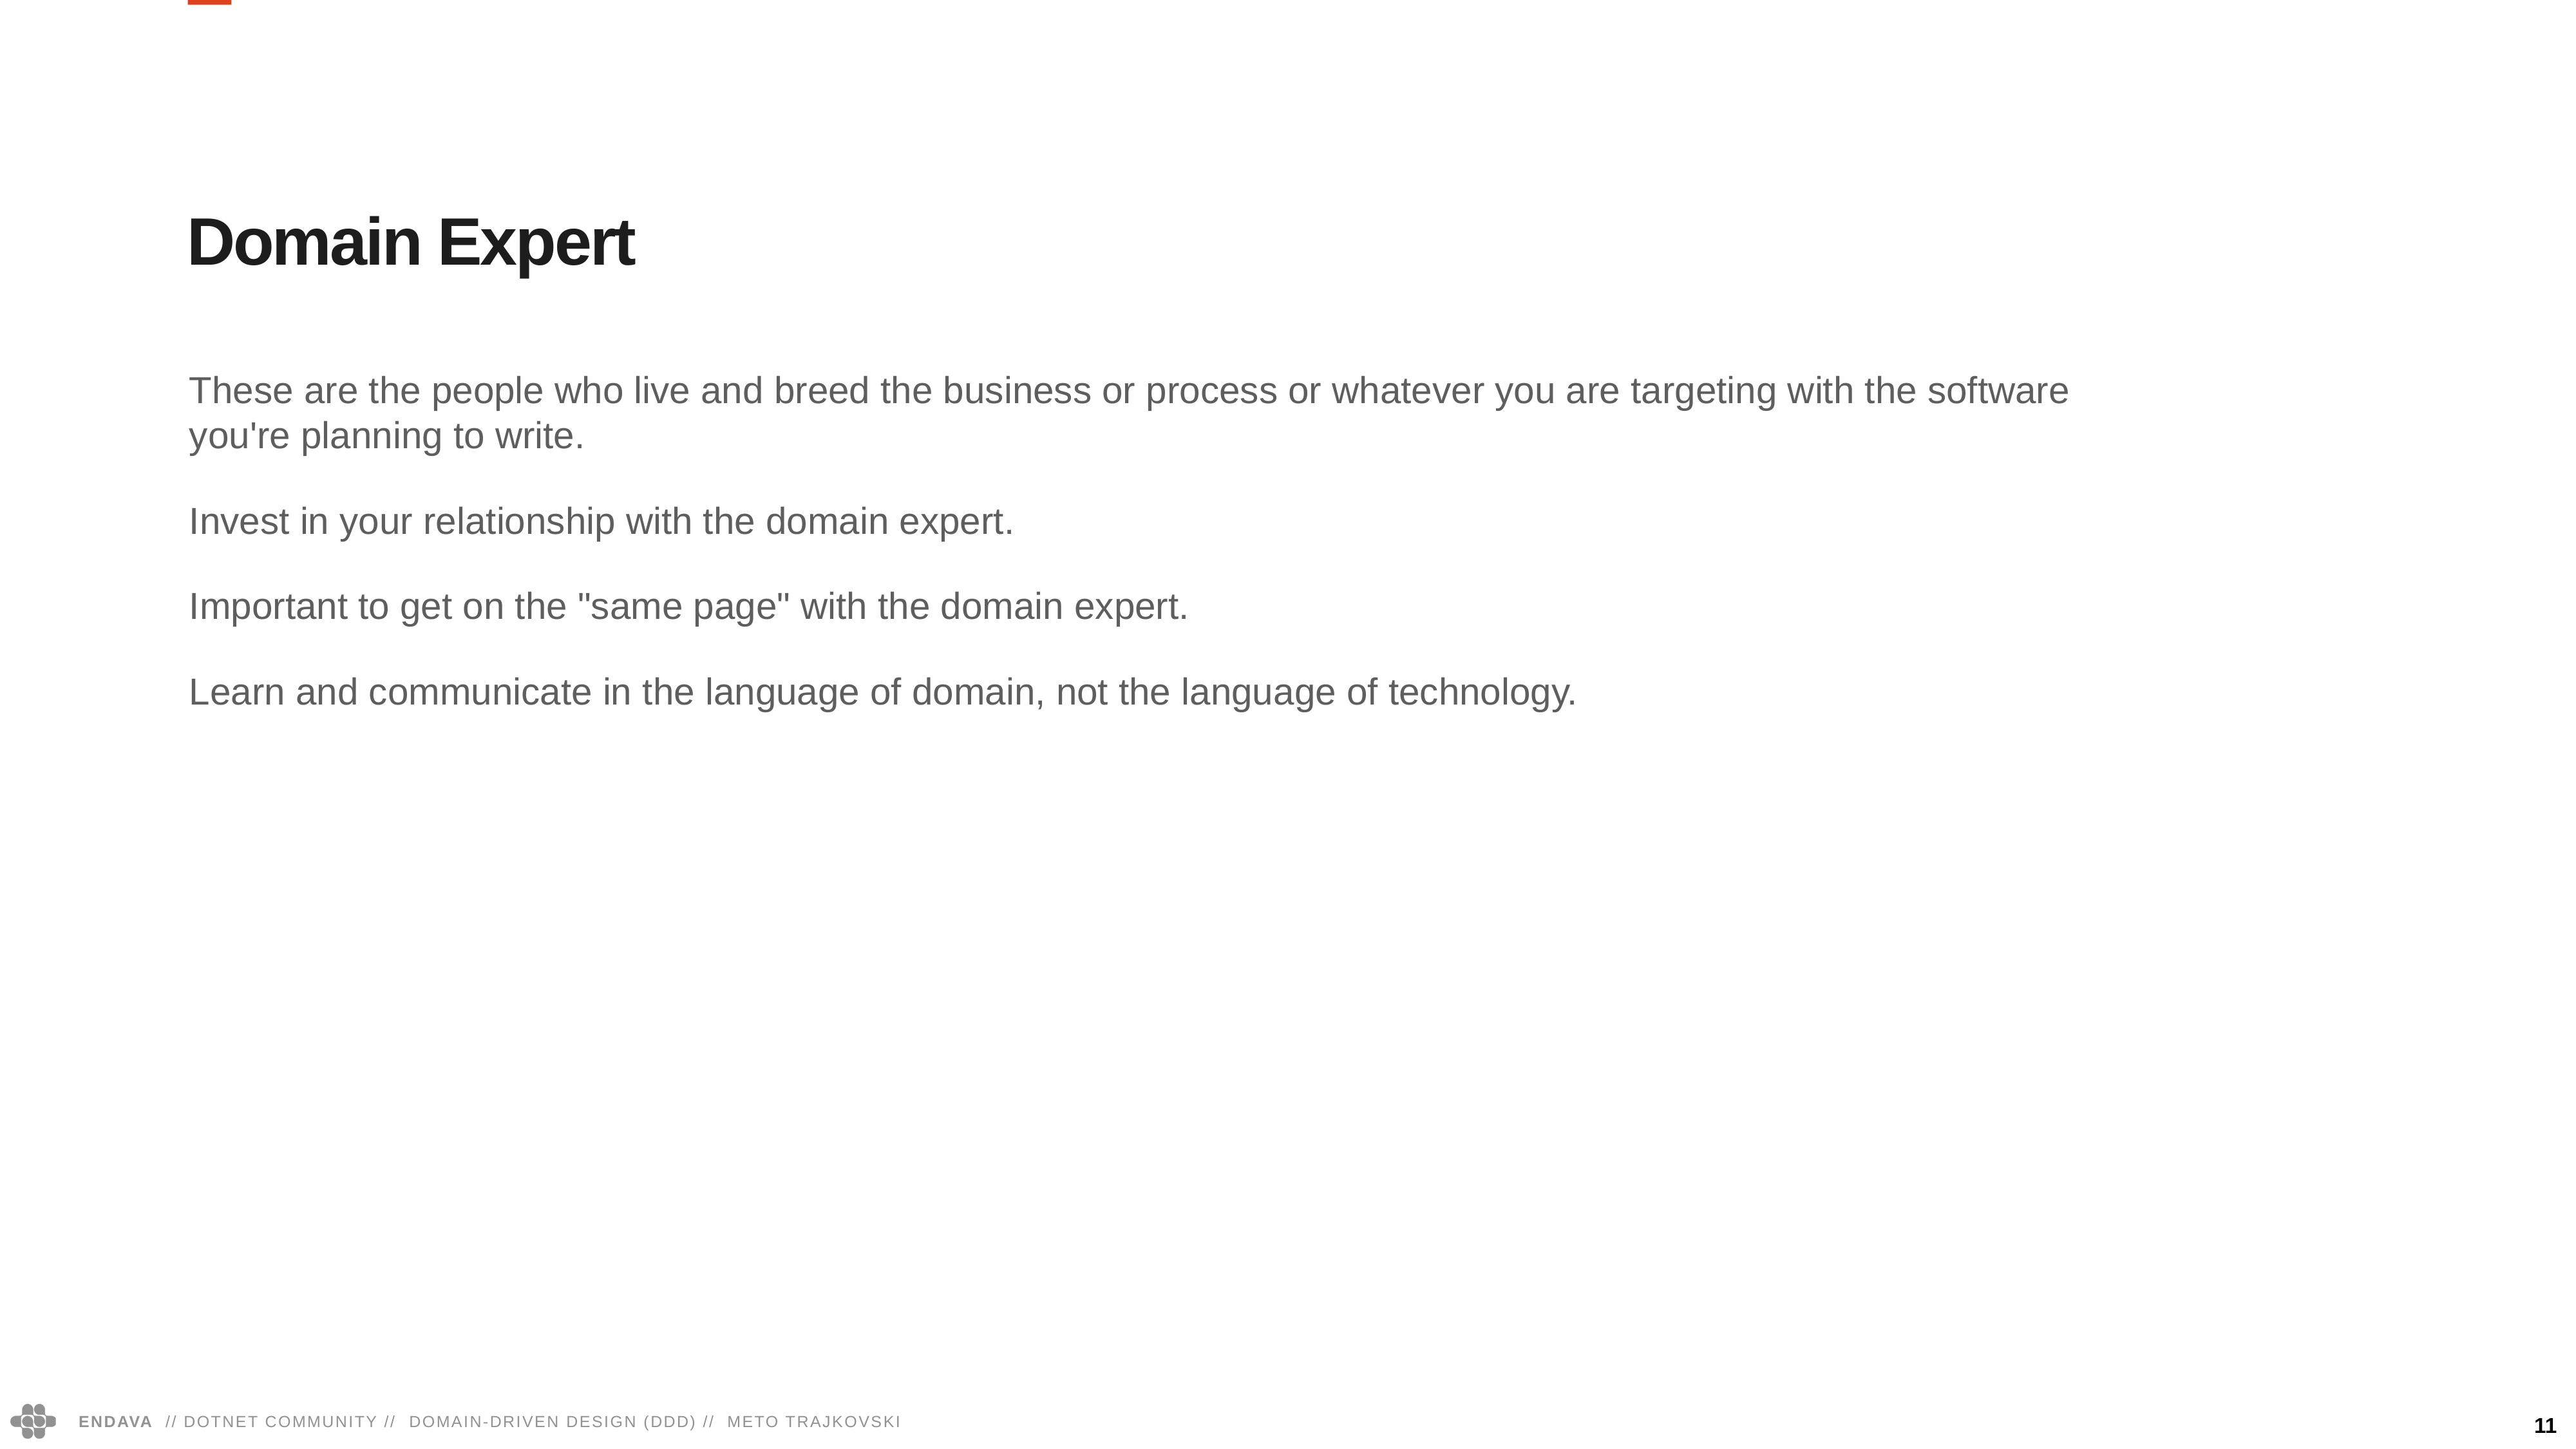

Domain Expert
These are the people who live and breed the business or process or whatever you are targeting with the software you're planning to write.
Invest in your relationship with the domain expert.
Important to get on the "same page" with the domain expert.
Learn and communicate in the language of domain, not the language of technology.
11